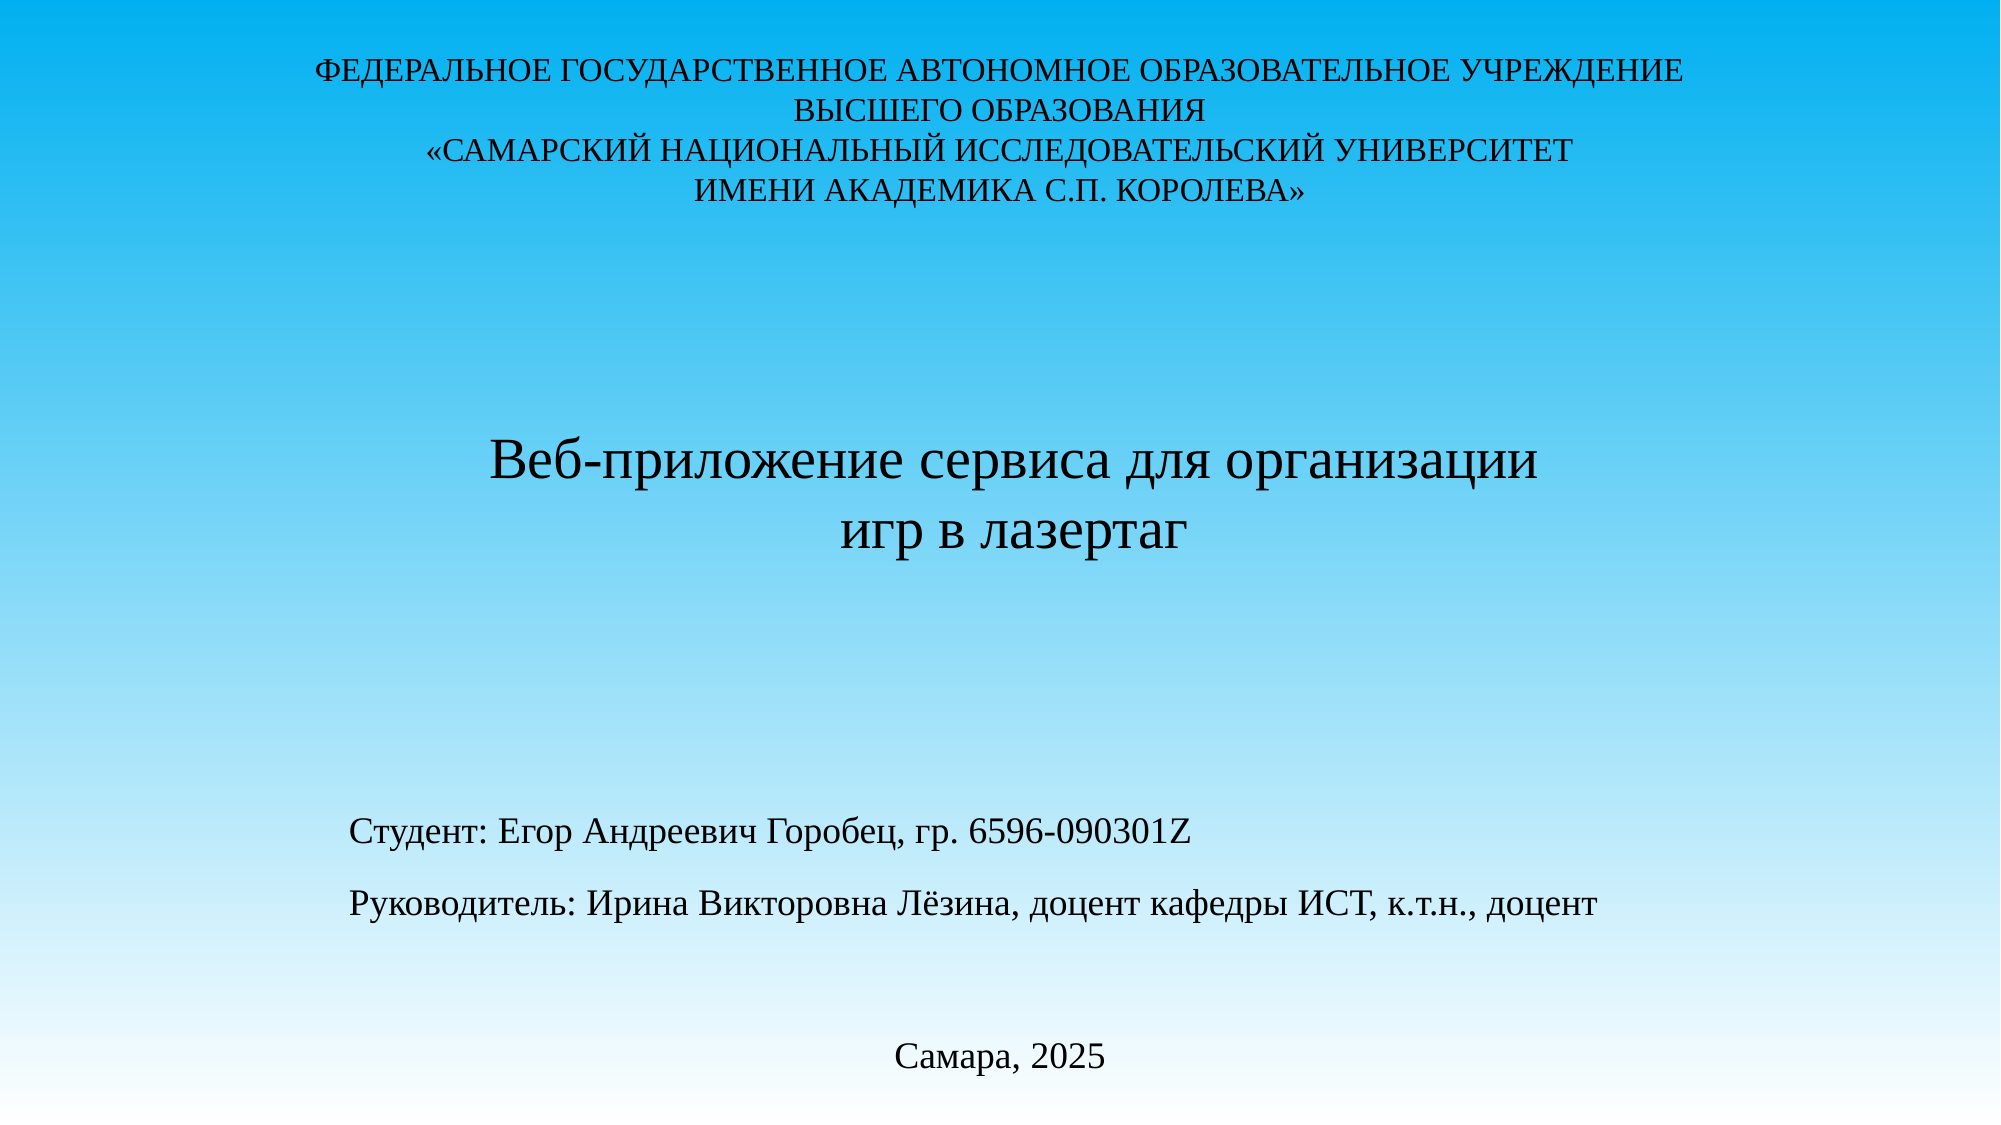

ФЕДЕРАЛЬНОЕ ГОСУДАРСТВЕННОЕ АВТОНОМНОЕ ОБРАЗОВАТЕЛЬНОЕ УЧРЕЖДЕНИЕ ВЫСШЕГО ОБРАЗОВАНИЯ
«САМАРСКИЙ НАЦИОНАЛЬНЫЙ ИССЛЕДОВАТЕЛЬСКИЙ УНИВЕРСИТЕТ
ИМЕНИ АКАДЕМИКА С.П. КОРОЛЕВА»
Веб-приложение сервиса для организации игр в лазертаг
Студент: Егор Андреевич Горобец, гр. 6596-090301Z

Руководитель: Ирина Викторовна Лёзина, доцент кафедры ИСТ, к.т.н., доцент
Самара, 2025